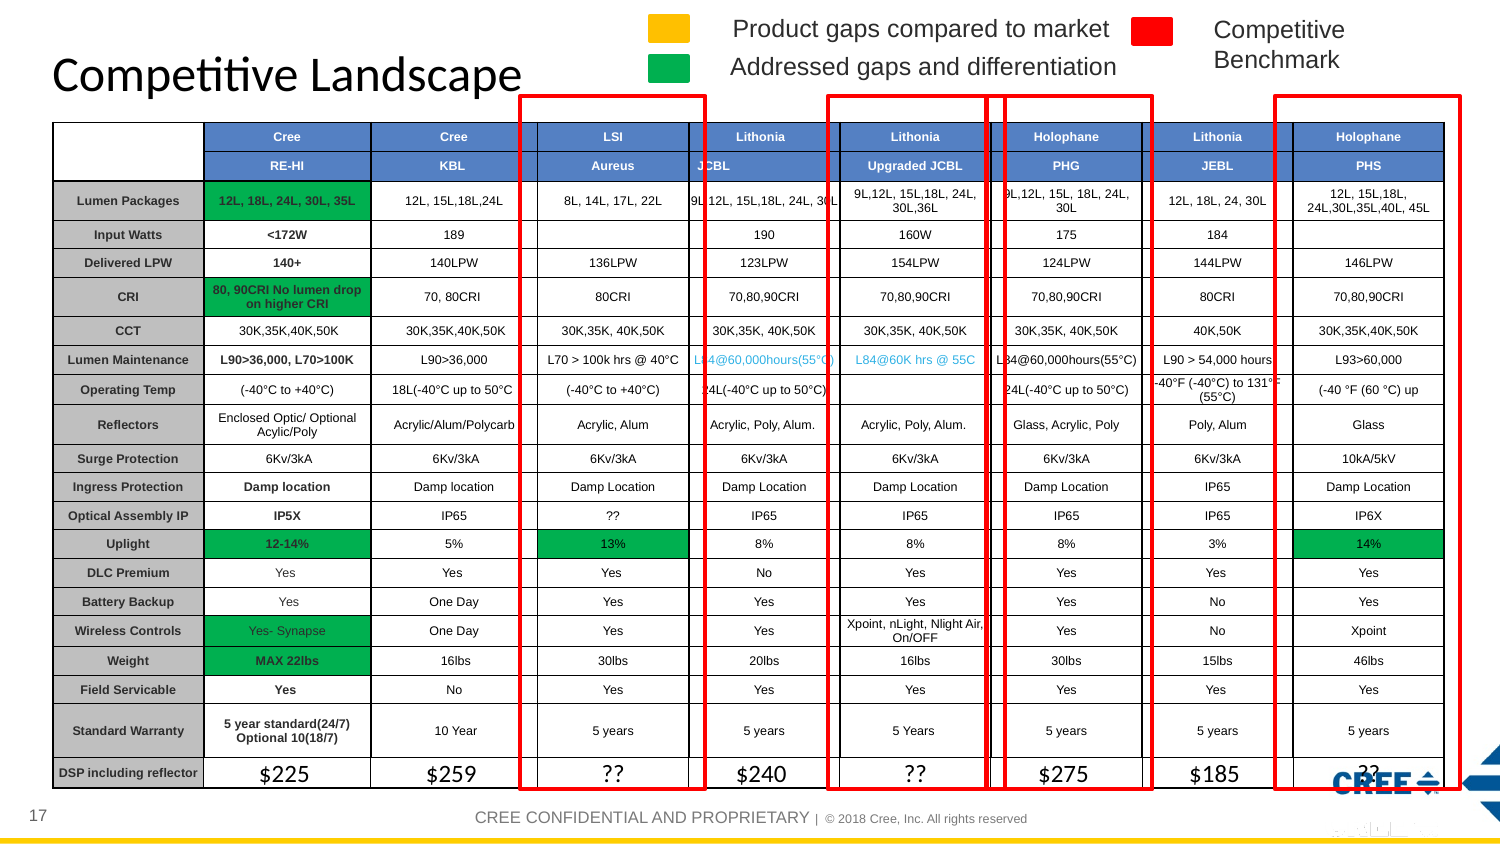

Product gaps compared to market
Competitive Benchmark

# Competitive Landscape
Addressed gaps and differentiation

|  | Cree | Cree | LSI | Lithonia | Lithonia | Holophane | Lithonia | Holophane |
| --- | --- | --- | --- | --- | --- | --- | --- | --- |
|  | RE-HI | KBL | Aureus | JCBL | Upgraded JCBL | PHG | JEBL | PHS |
| Lumen Packages | 12L, 18L, 24L, 30L, 35L | 12L, 15L,18L,24L | 8L, 14L, 17L, 22L | 9L,12L, 15L,18L, 24L, 30L | 9L,12L, 15L,18L, 24L, 30L,36L | 9L,12L, 15L, 18L, 24L, 30L | 12L, 18L, 24, 30L | 12L, 15L,18L, 24L,30L,35L,40L, 45L |
| Input Watts | <172W | 189 |  | 190 | 160W | 175 | 184 |  |
| Delivered LPW | 140+ | 140LPW | 136LPW | 123LPW | 154LPW | 124LPW | 144LPW | 146LPW |
| CRI | 80, 90CRI No lumen drop on higher CRI | 70, 80CRI | 80CRI | 70,80,90CRI | 70,80,90CRI | 70,80,90CRI | 80CRI | 70,80,90CRI |
| CCT | 30K,35K,40K,50K | 30K,35K,40K,50K | 30K,35K, 40K,50K | 30K,35K, 40K,50K | 30K,35K, 40K,50K | 30K,35K, 40K,50K | 40K,50K | 30K,35K,40K,50K |
| Lumen Maintenance | L90>36,000, L70>100K | L90>36,000 | L70 > 100k hrs @ 40°C | L84@60,000hours(55°C) | L84@60K hrs @ 55C | L84@60,000hours(55°C) | L90 > 54,000 hours | L93>60,000 |
| Operating Temp | (-40°C to +40°C) | 18L(-40°C up to 50°C | (-40°C to +40°C) | 24L(-40°C up to 50°C) |  | 24L(-40°C up to 50°C) | -40°F (-40°C) to 131°F (55°C) | (-40 °F (60 °C) up |
| Reflectors | Enclosed Optic/ Optional Acylic/Poly | Acrylic/Alum/Polycarb | Acrylic, Alum | Acrylic, Poly, Alum. | Acrylic, Poly, Alum. | Glass, Acrylic, Poly | Poly, Alum | Glass |
| Surge Protection | 6Kv/3kA | 6Kv/3kA | 6Kv/3kA | 6Kv/3kA | 6Kv/3kA | 6Kv/3kA | 6Kv/3kA | 10kA/5kV |
| Ingress Protection | Damp location | Damp location | Damp Location | Damp Location | Damp Location | Damp Location | IP65 | Damp Location |
| Optical Assembly IP | IP5X | IP65 | ?? | IP65 | IP65 | IP65 | IP65 | IP6X |
| Uplight | 12-14% | 5% | 13% | 8% | 8% | 8% | 3% | 14% |
| DLC Premium | Yes | Yes | Yes | No | Yes | Yes | Yes | Yes |
| Battery Backup | Yes | One Day | Yes | Yes | Yes | Yes | No | Yes |
| Wireless Controls | Yes- Synapse | One Day | Yes | Yes | Xpoint, nLight, Nlight Air, On/OFF | Yes | No | Xpoint |
| Weight | MAX 22lbs | 16lbs | 30lbs | 20lbs | 16lbs | 30lbs | 15lbs | 46lbs |
| Field Servicable | Yes | No | Yes | Yes | Yes | Yes | Yes | Yes |
| Standard Warranty | 5 year standard(24/7) Optional 10(18/7) | 10 Year | 5 years | 5 years | 5 Years | 5 years | 5 years | 5 years |
| DSP including reflector | $225 | $259 | ?? | $240 | ?? | $275 | $185 | ?? |